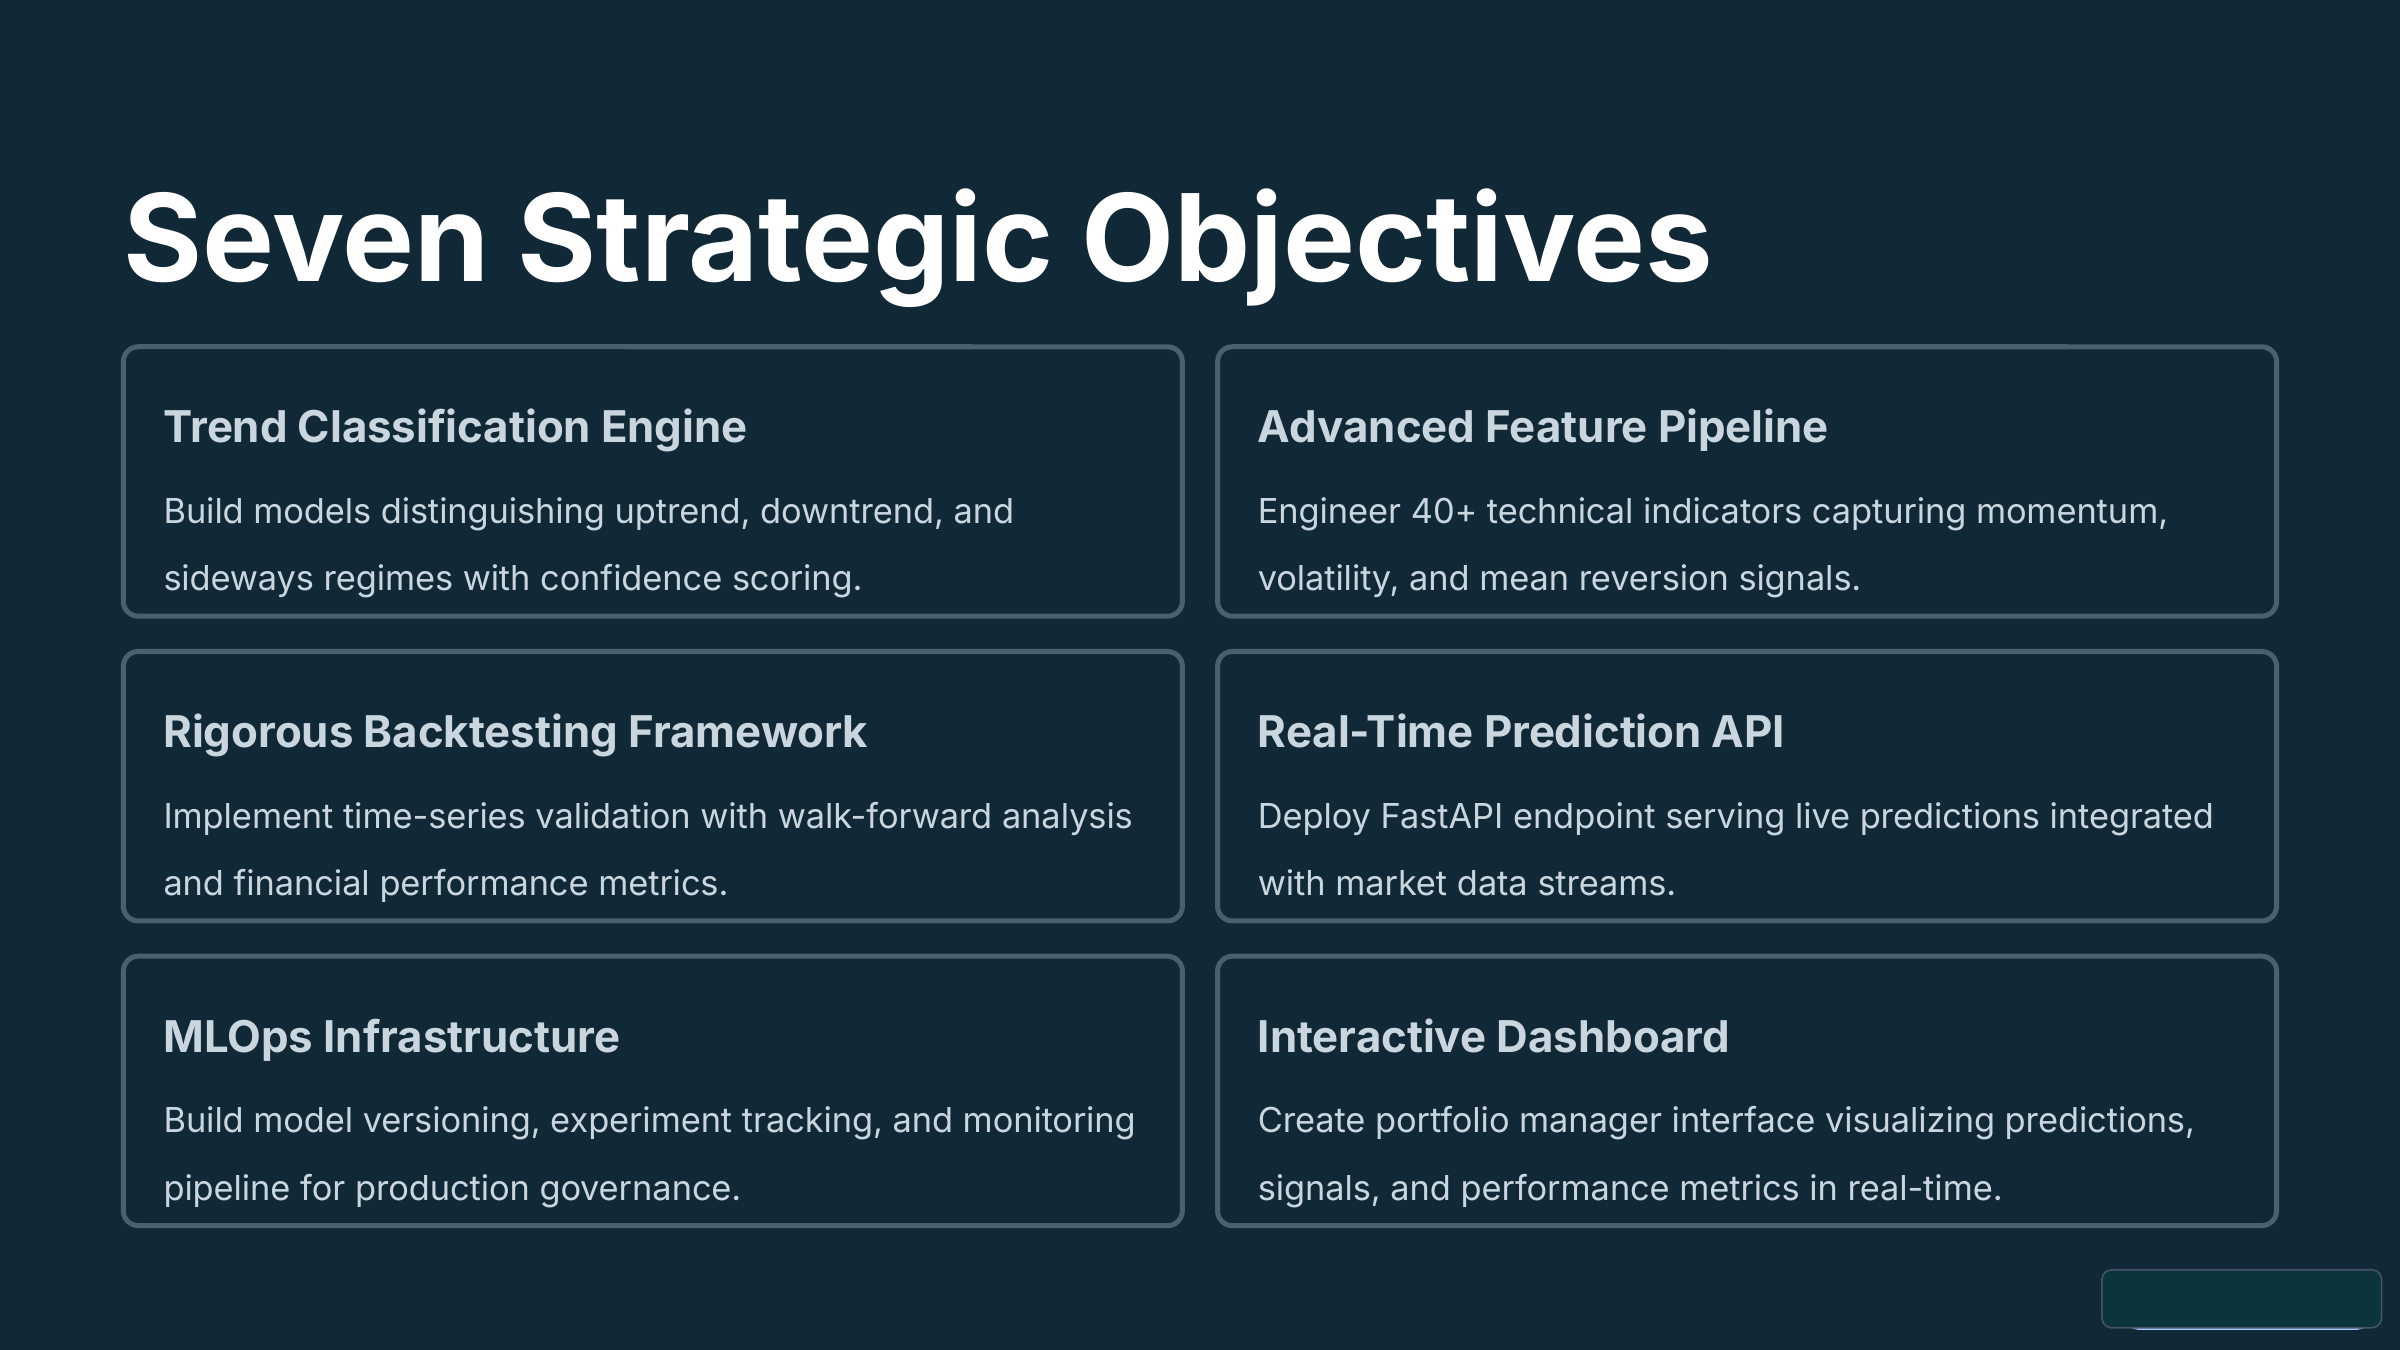

Seven Strategic Objectives

Trend Classification Engine
Advanced Feature Pipeline
Build models distinguishing uptrend, downtrend, and sideways regimes with confidence scoring.
Engineer 40+ technical indicators capturing momentum, volatility, and mean reversion signals.

Rigorous Backtesting Framework
Real-Time Prediction API
Implement time-series validation with walk-forward analysis and financial performance metrics.
Deploy FastAPI endpoint serving live predictions integrated with market data streams.

MLOps Infrastructure
Interactive Dashboard
Build model versioning, experiment tracking, and monitoring pipeline for production governance.
Create portfolio manager interface visualizing predictions, signals, and performance metrics in real-time.